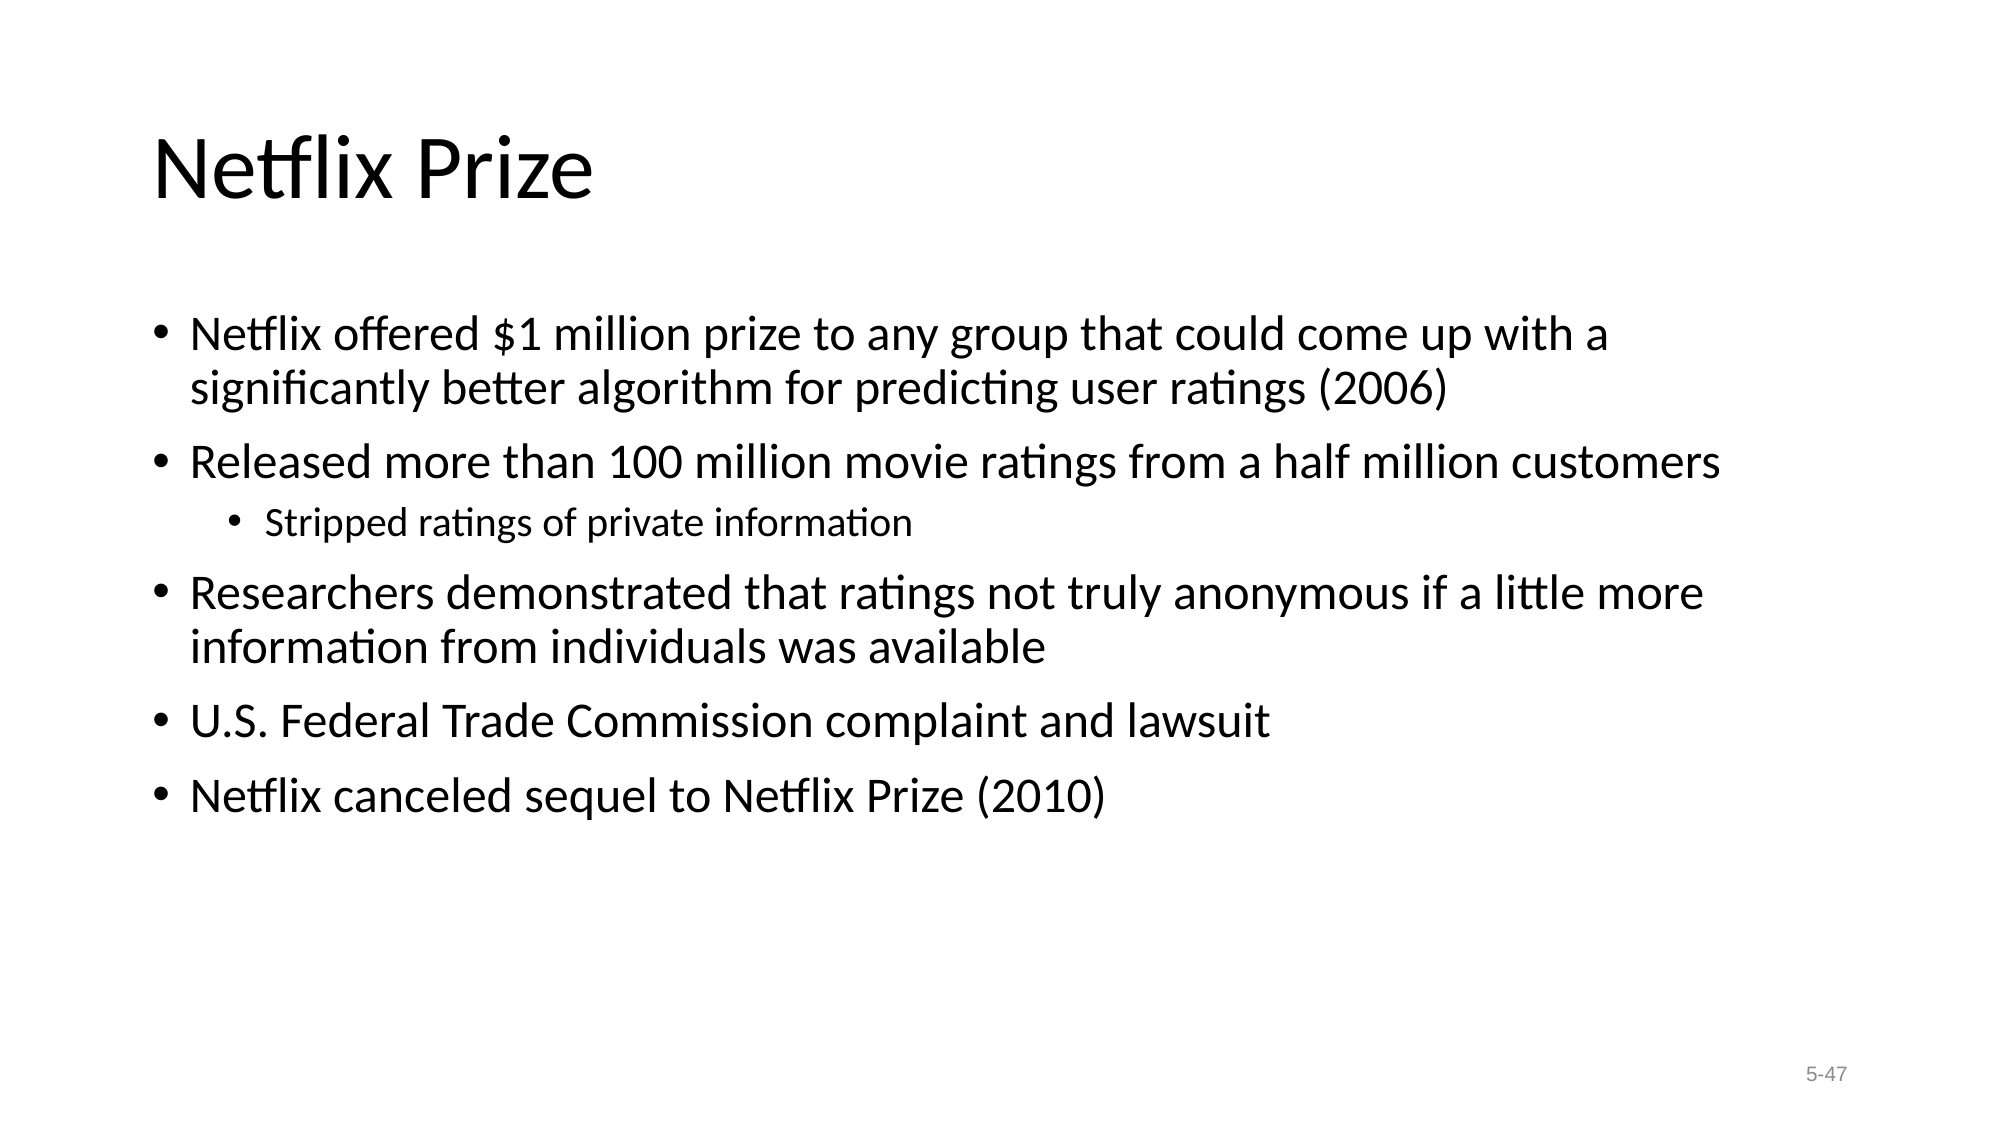

# Netflix Prize
Netflix offered $1 million prize to any group that could come up with a significantly better algorithm for predicting user ratings (2006)
Released more than 100 million movie ratings from a half million customers
Stripped ratings of private information
Researchers demonstrated that ratings not truly anonymous if a little more information from individuals was available
U.S. Federal Trade Commission complaint and lawsuit
Netflix canceled sequel to Netflix Prize (2010)
5-47